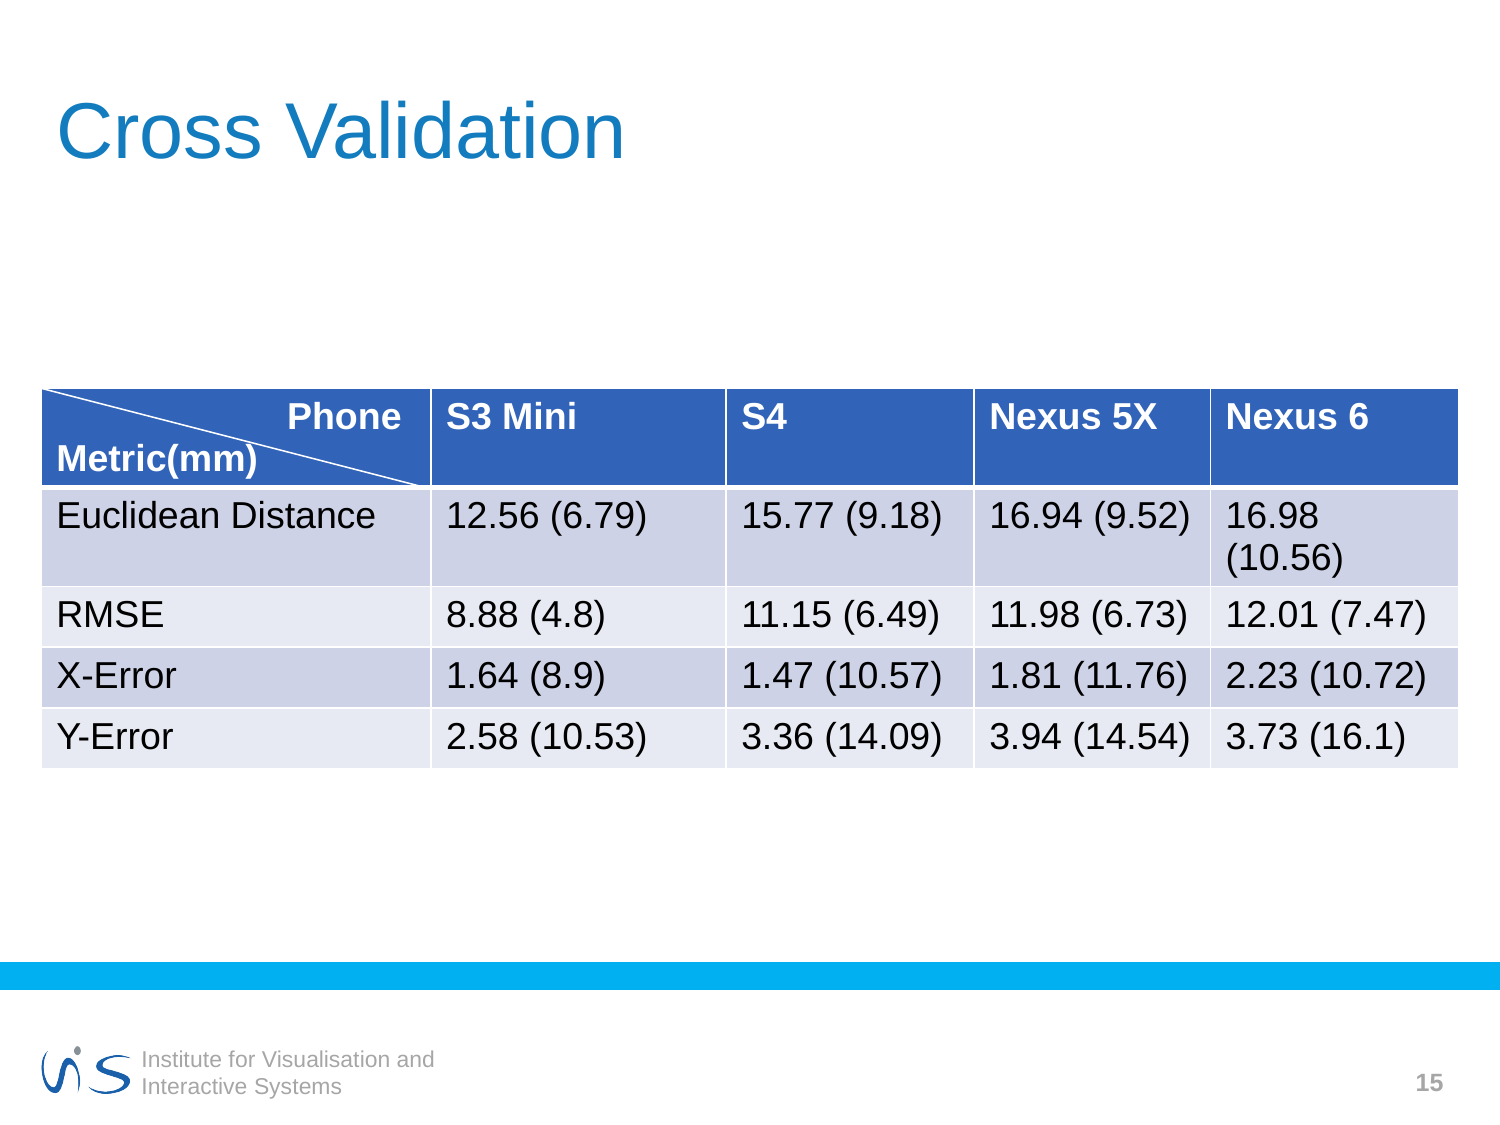

# Cross Validation
| Phone Metric(mm) | S3 Mini | S4 | Nexus 5X | Nexus 6 |
| --- | --- | --- | --- | --- |
| Euclidean Distance | 12.56 (6.79) | 15.77 (9.18) | 16.94 (9.52) | 16.98 (10.56) |
| RMSE | 8.88 (4.8) | 11.15 (6.49) | 11.98 (6.73) | 12.01 (7.47) |
| X-Error | 1.64 (8.9) | 1.47 (10.57) | 1.81 (11.76) | 2.23 (10.72) |
| Y-Error | 2.58 (10.53) | 3.36 (14.09) | 3.94 (14.54) | 3.73 (16.1) |

15